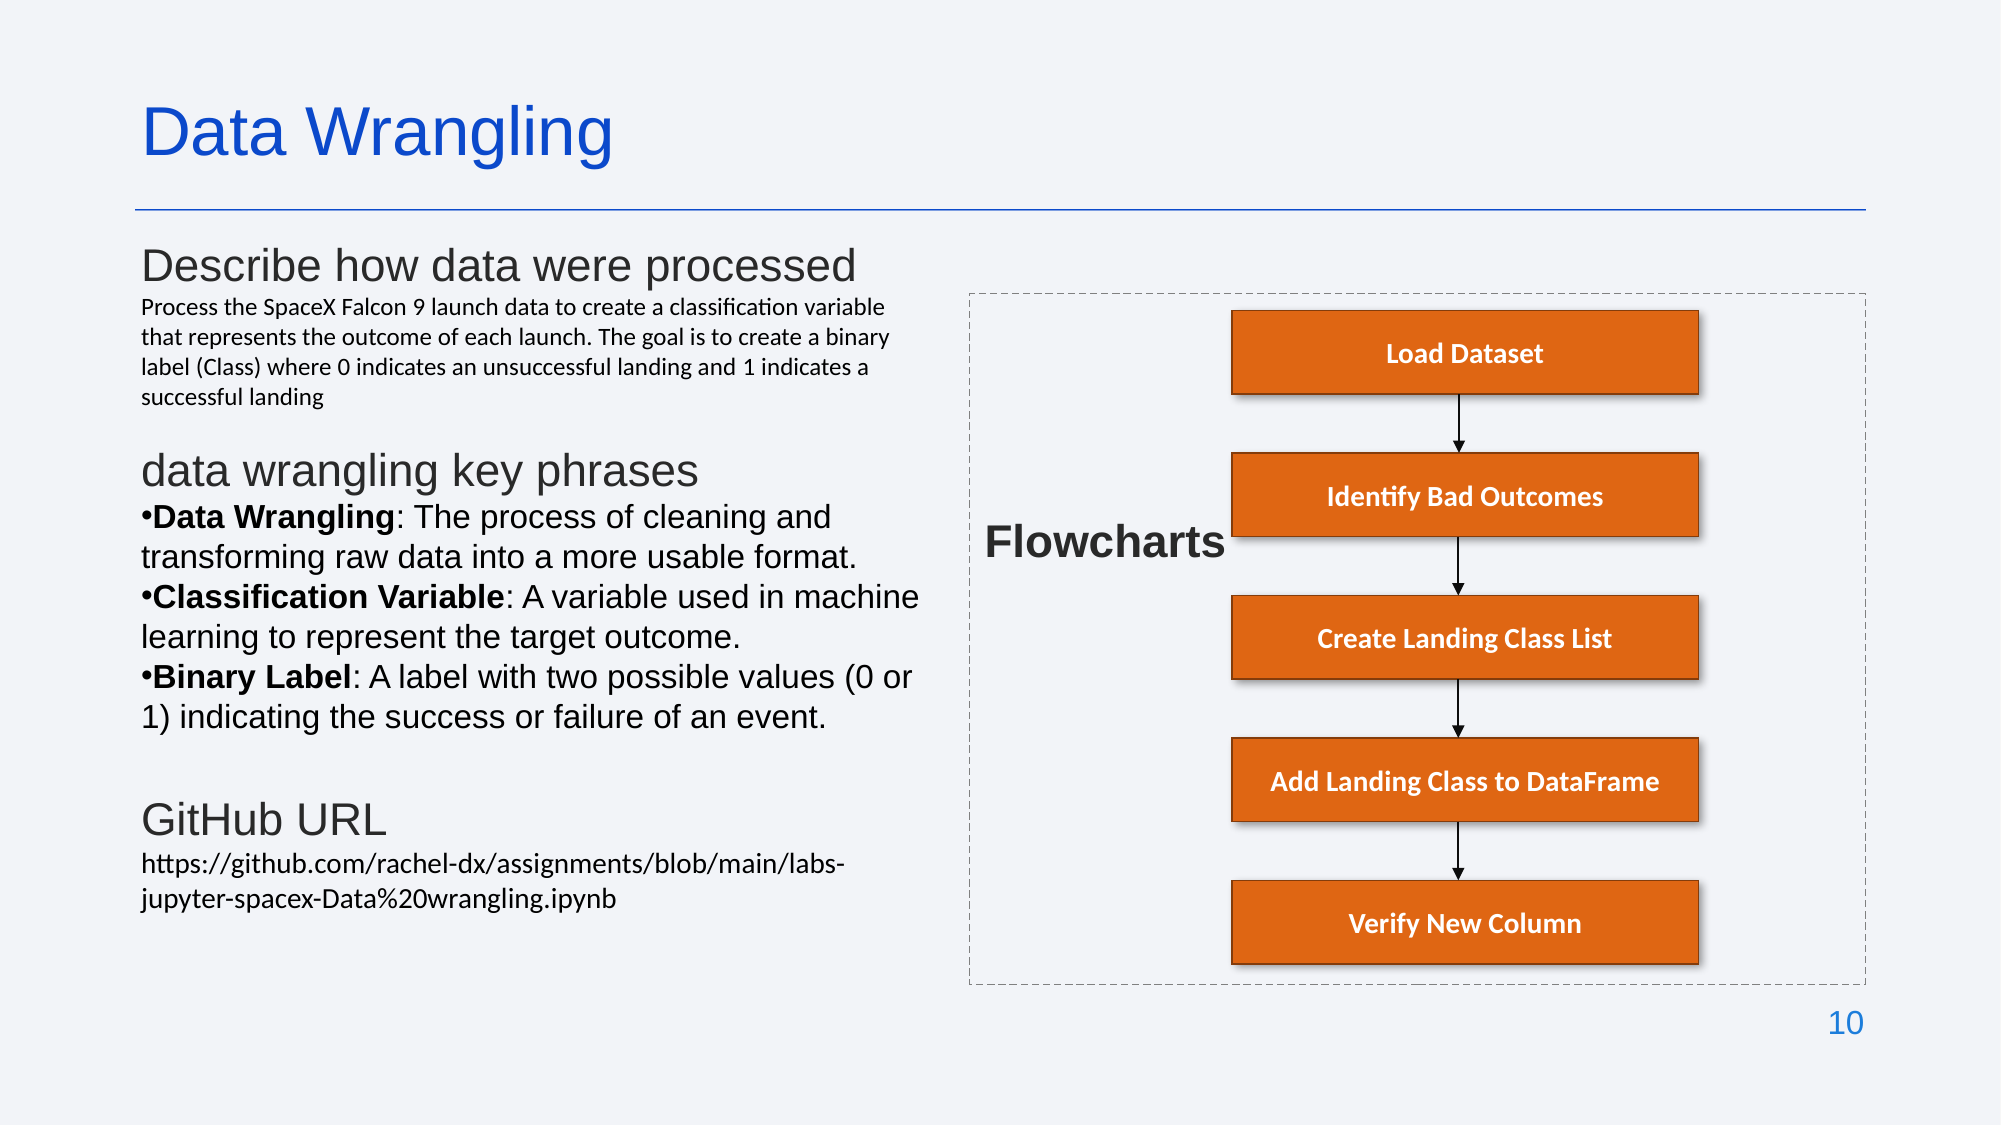

Data Wrangling
Describe how data were processed
Process the SpaceX Falcon 9 launch data to create a classification variable that represents the outcome of each launch. The goal is to create a binary label (Class) where 0 indicates an unsuccessful landing and 1 indicates a successful landing

data wrangling key phrases
Data Wrangling: The process of cleaning and transforming raw data into a more usable format.
Classification Variable: A variable used in machine learning to represent the target outcome.
Binary Label: A label with two possible values (0 or 1) indicating the success or failure of an event.

GitHub URL
https://github.com/rachel-dx/assignments/blob/main/labs-jupyter-spacex-Data%20wrangling.ipynb

Flowcharts
Load Dataset
Identify Bad Outcomes
Create Landing Class List
Add Landing Class to DataFrame
Verify New Column
10